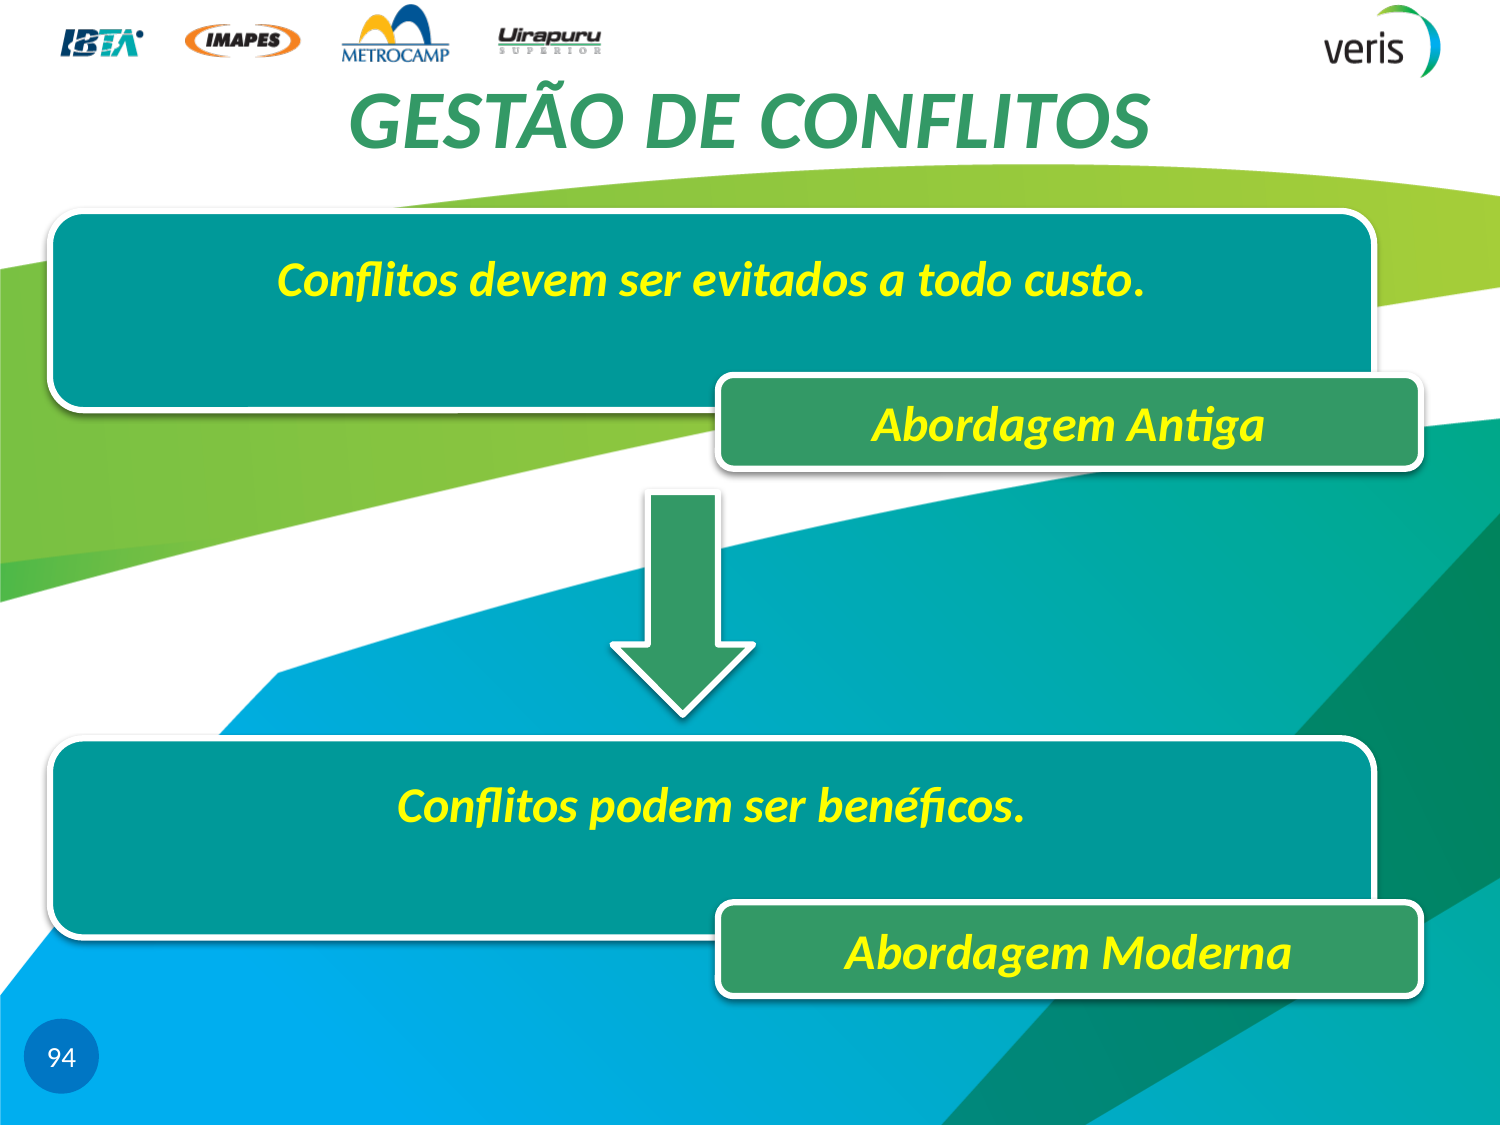

# GESTÃO DE CONFLITOS
Conflitos devem ser evitados a todo custo.

Abordagem Antiga

Conflitos podem ser benéficos.

Abordagem Moderna
94